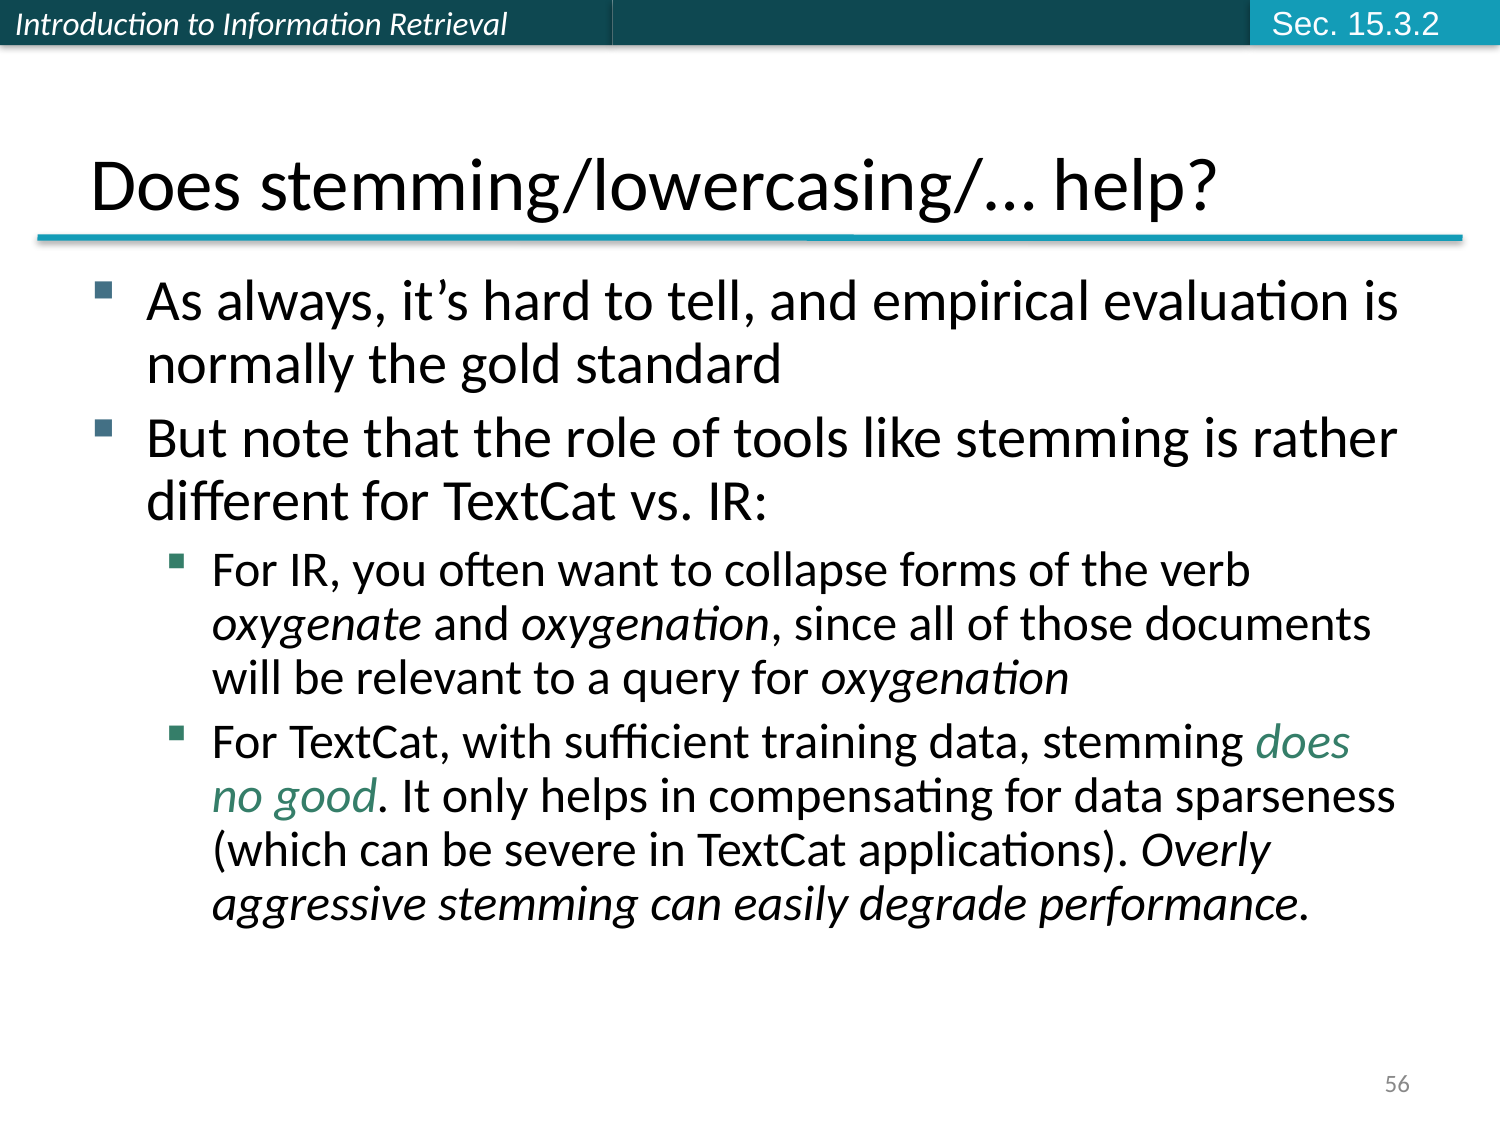

Sec. 15.3.2
# Does stemming/lowercasing/… help?
As always, it’s hard to tell, and empirical evaluation is normally the gold standard
But note that the role of tools like stemming is rather different for TextCat vs. IR:
For IR, you often want to collapse forms of the verb oxygenate and oxygenation, since all of those documents will be relevant to a query for oxygenation
For TextCat, with sufficient training data, stemming does no good. It only helps in compensating for data sparseness (which can be severe in TextCat applications). Overly aggressive stemming can easily degrade performance.
56